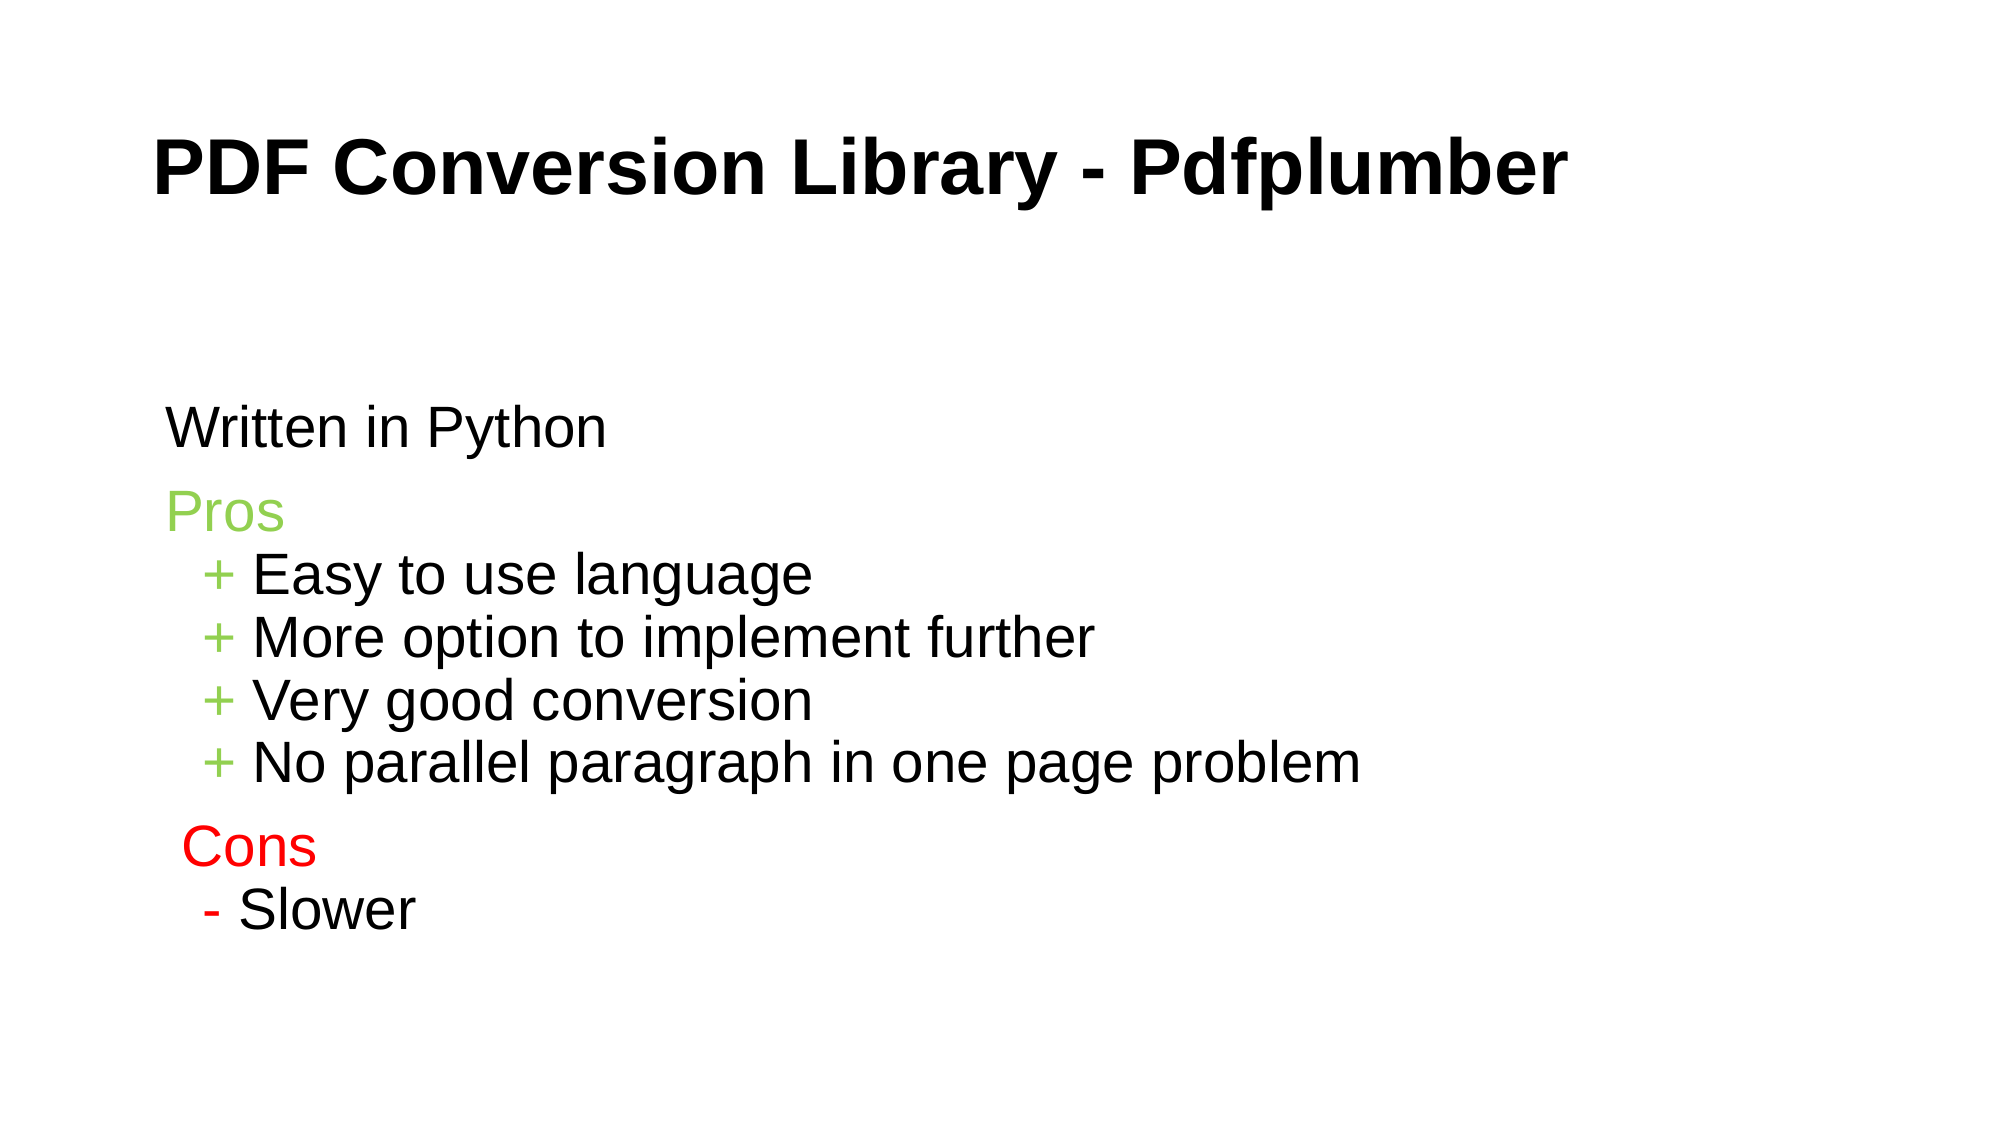

# PDF Conversion Library - Pdfplumber

Written in Python
Pros
+ Easy to use language
+ More option to implement further
+ Very good conversion
+ No parallel paragraph in one page problem
 Cons
- Slower